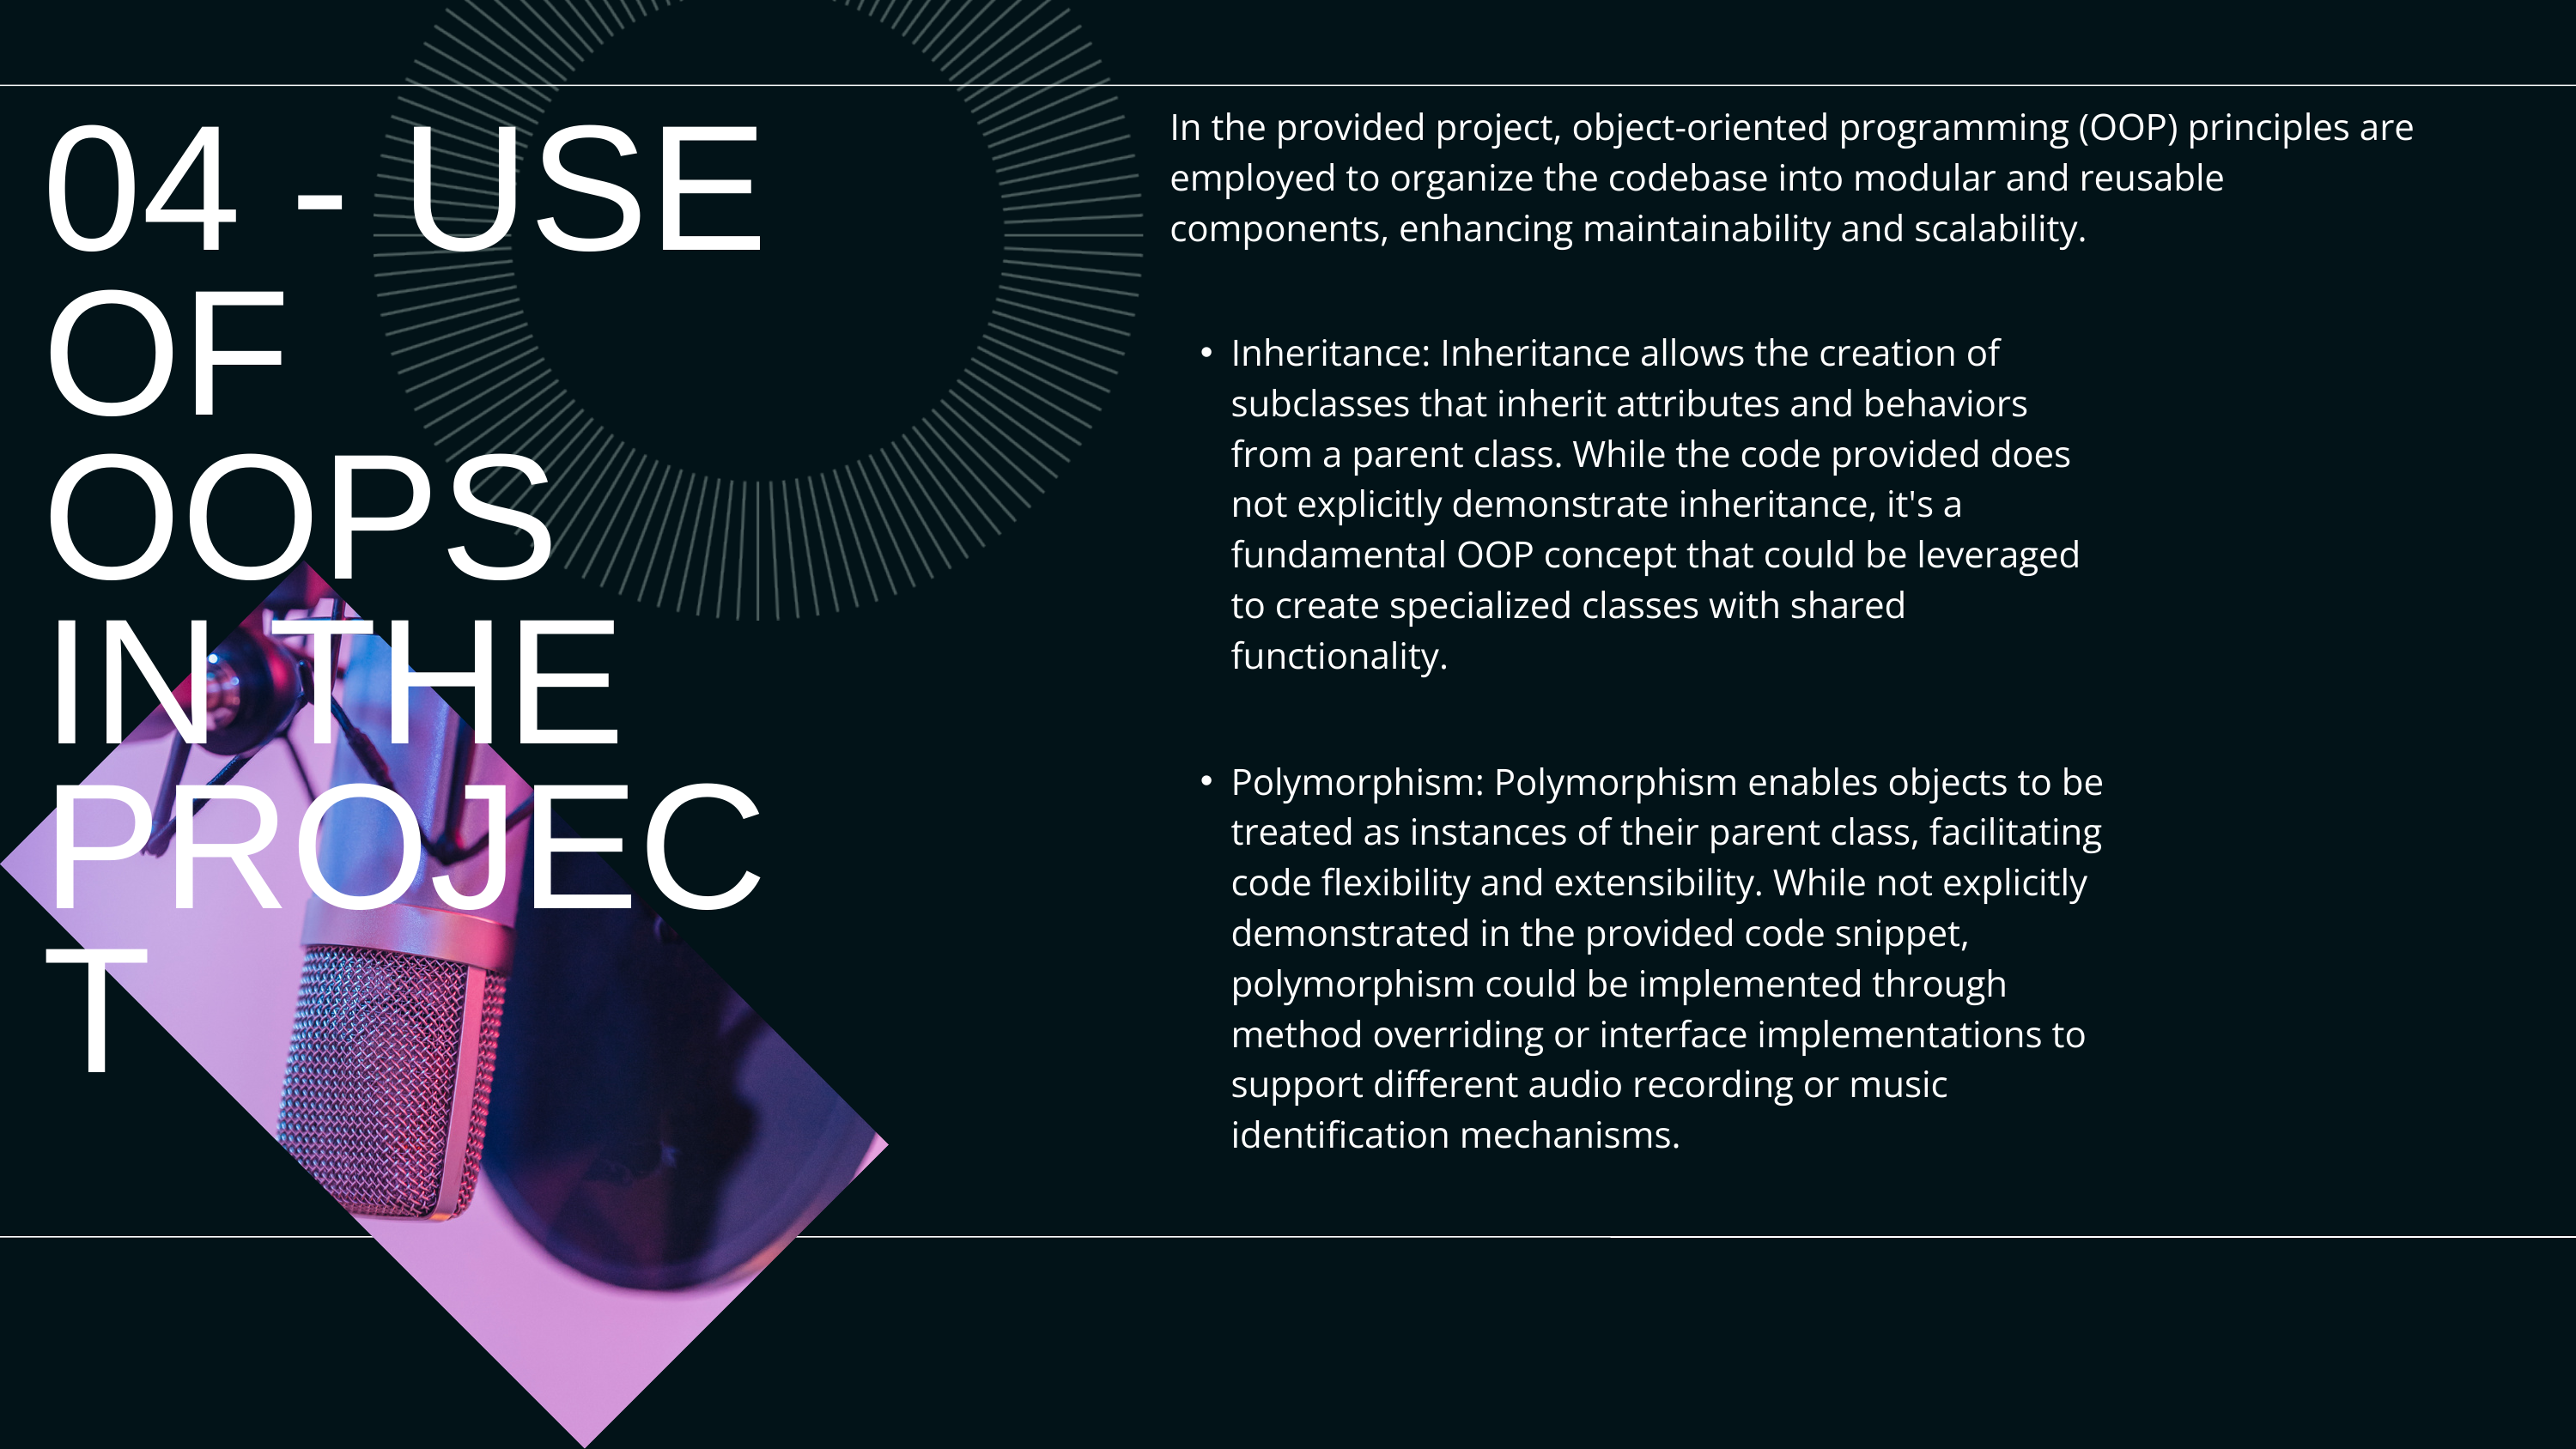

In the provided project, object-oriented programming (OOP) principles are employed to organize the codebase into modular and reusable components, enhancing maintainability and scalability.
04 - USE OF OOPS IN THE PROJECT
Inheritance: Inheritance allows the creation of subclasses that inherit attributes and behaviors from a parent class. While the code provided does not explicitly demonstrate inheritance, it's a fundamental OOP concept that could be leveraged to create specialized classes with shared functionality.

Polymorphism: Polymorphism enables objects to be treated as instances of their parent class, facilitating code flexibility and extensibility. While not explicitly demonstrated in the provided code snippet, polymorphism could be implemented through method overriding or interface implementations to support different audio recording or music identification mechanisms.